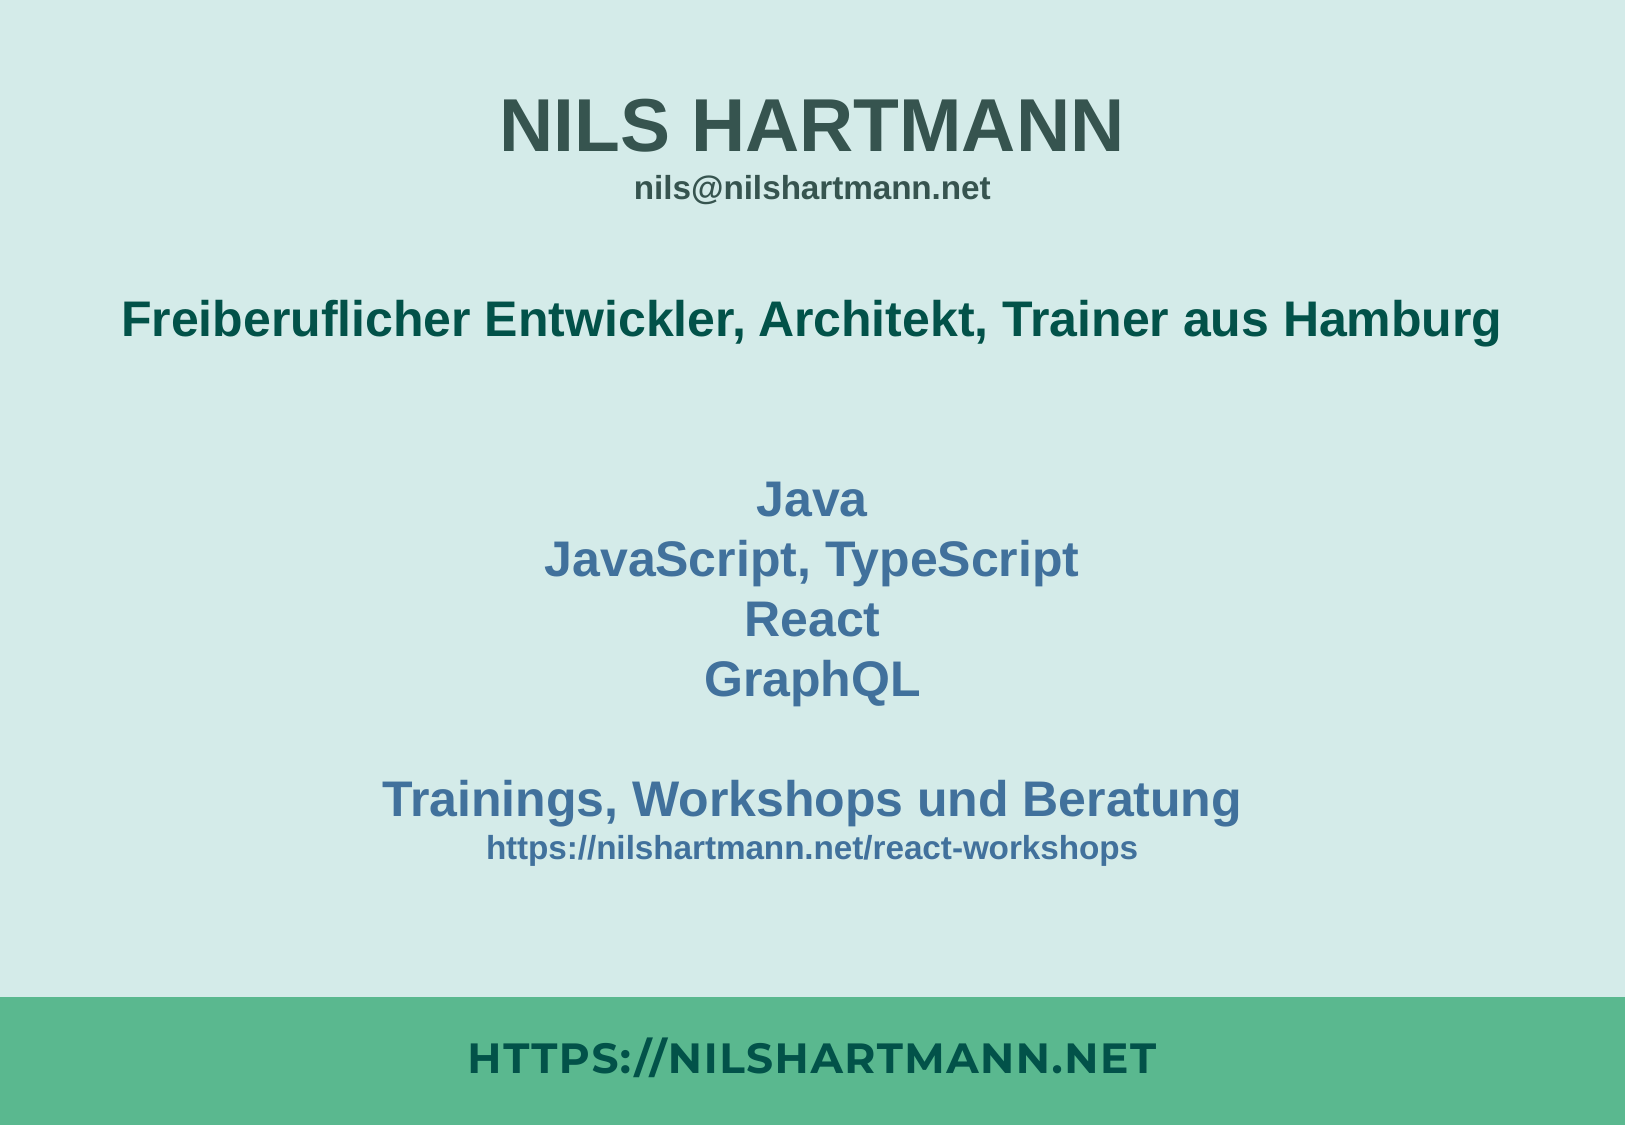

NILS HARTMANN
nils@nilshartmann.net

Freiberuflicher Entwickler, Architekt, Trainer aus Hamburg

Java
JavaScript, TypeScript
React
GraphQL

Trainings, Workshops und Beratung
https://nilshartmann.net/react-workshops

# https://nilshartmann.net